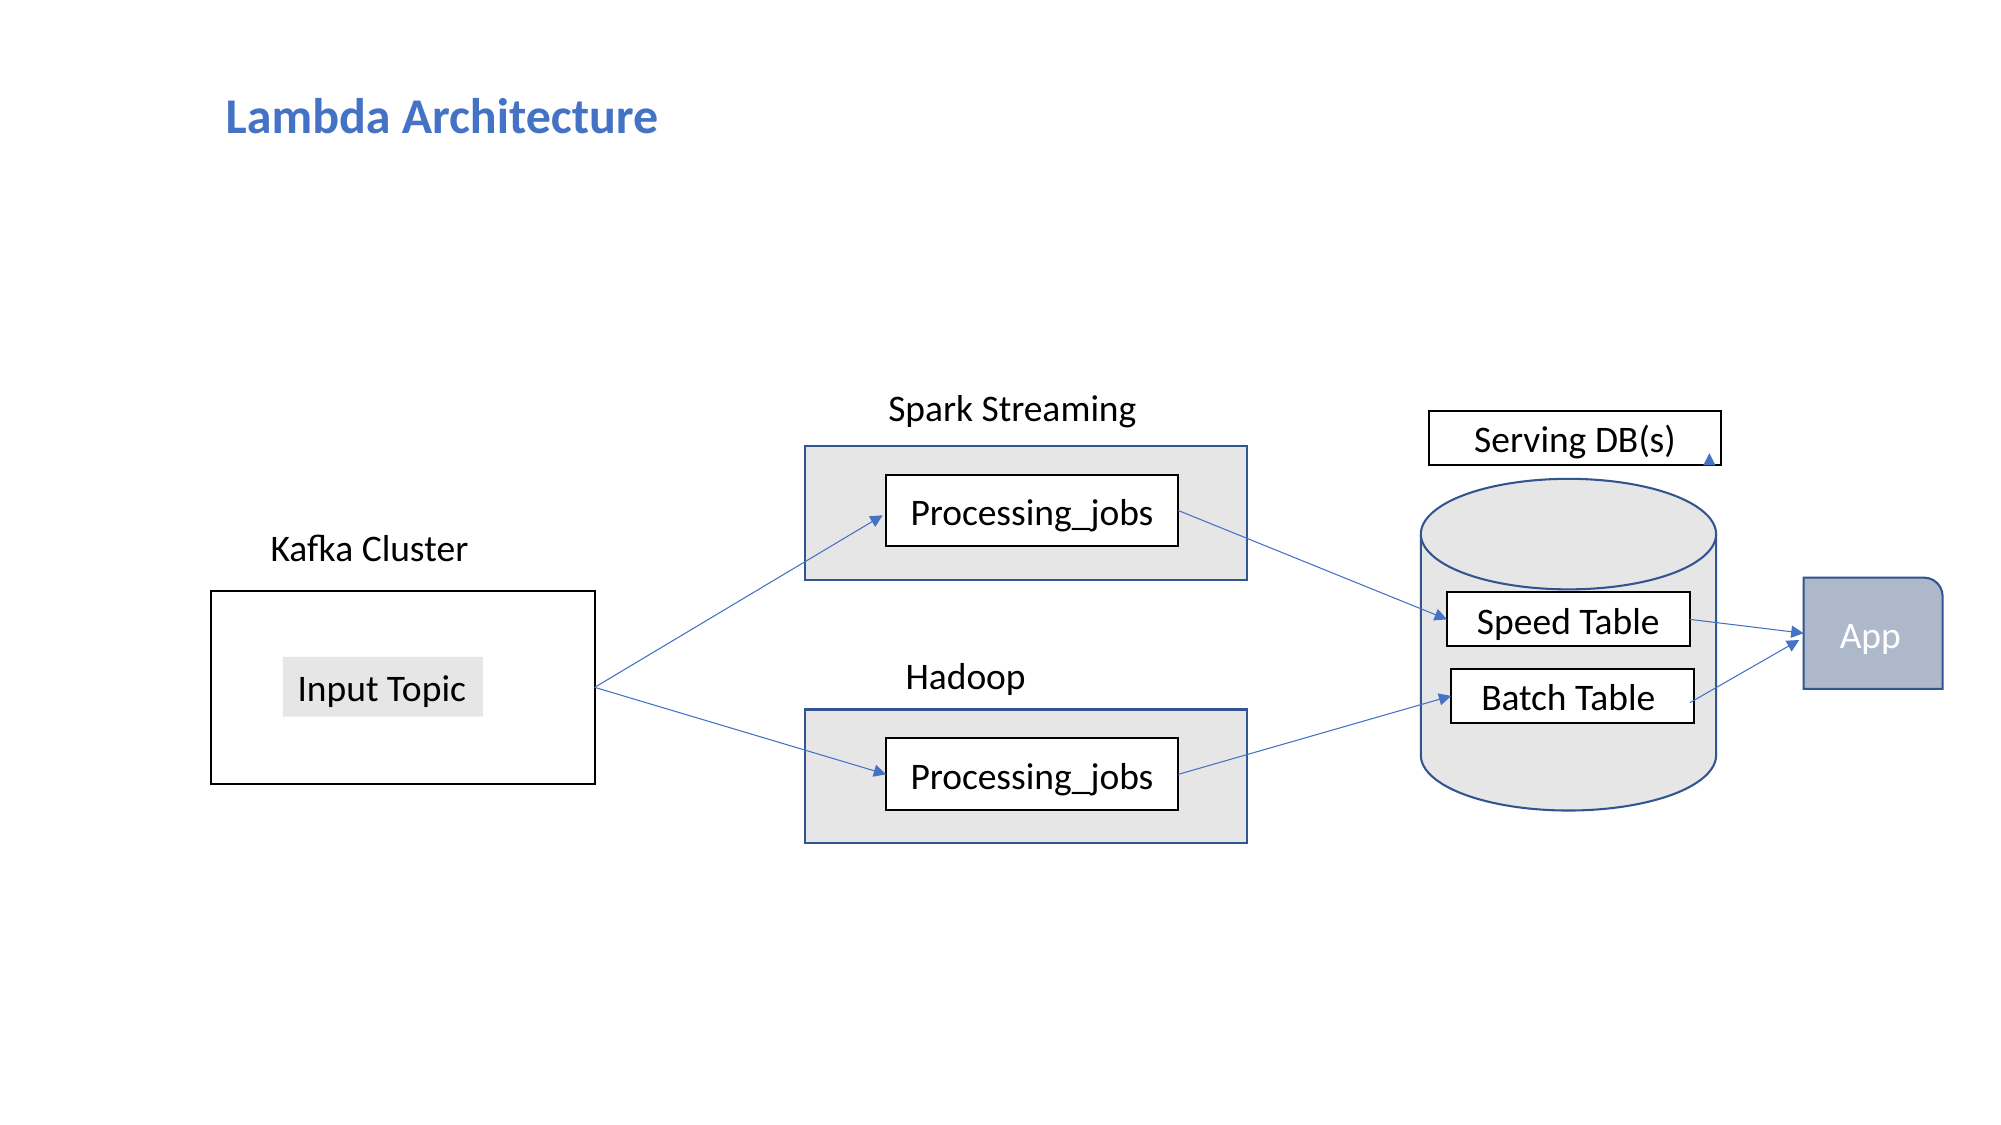

Lambda Architecture
Spark Streaming
Serving DB(s)

Processing_jobs

Kafka Cluster
App

Speed Table
Hadoop
Input Topic
Batch Table

Processing_jobs